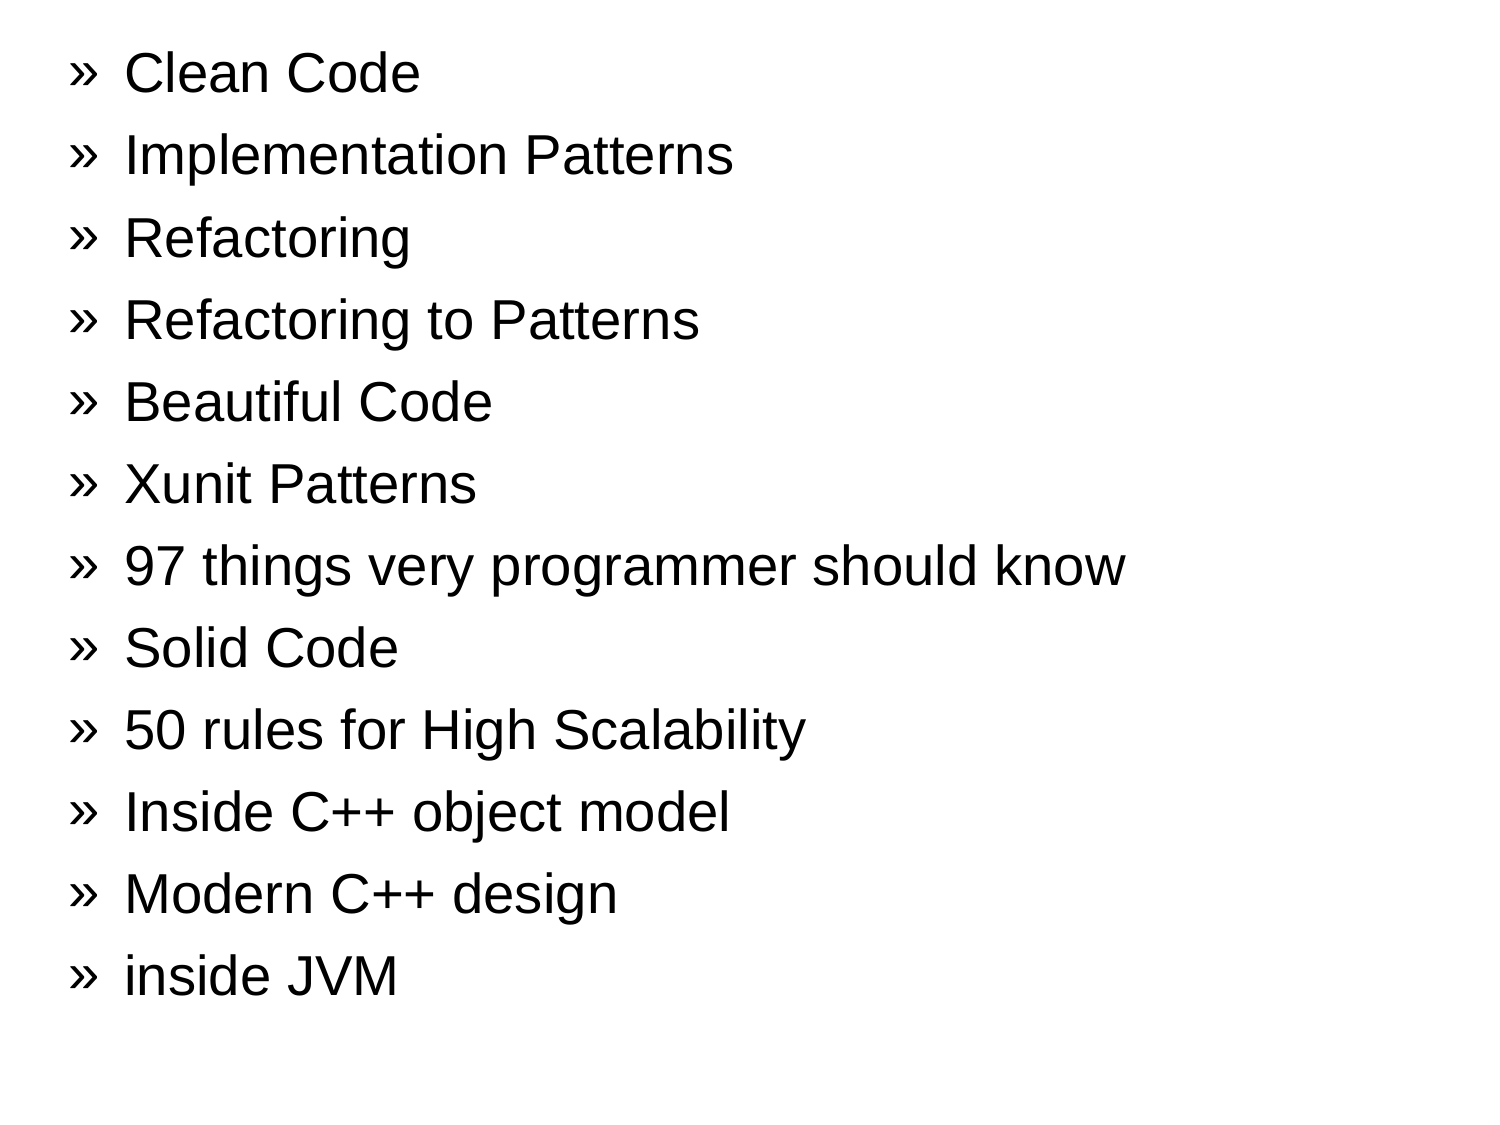

Clean Code
Implementation Patterns
Refactoring
Refactoring to Patterns
Beautiful Code
Xunit Patterns
97 things very programmer should know
Solid Code
50 rules for High Scalability
Inside C++ object model
Modern C++ design
inside JVM
3